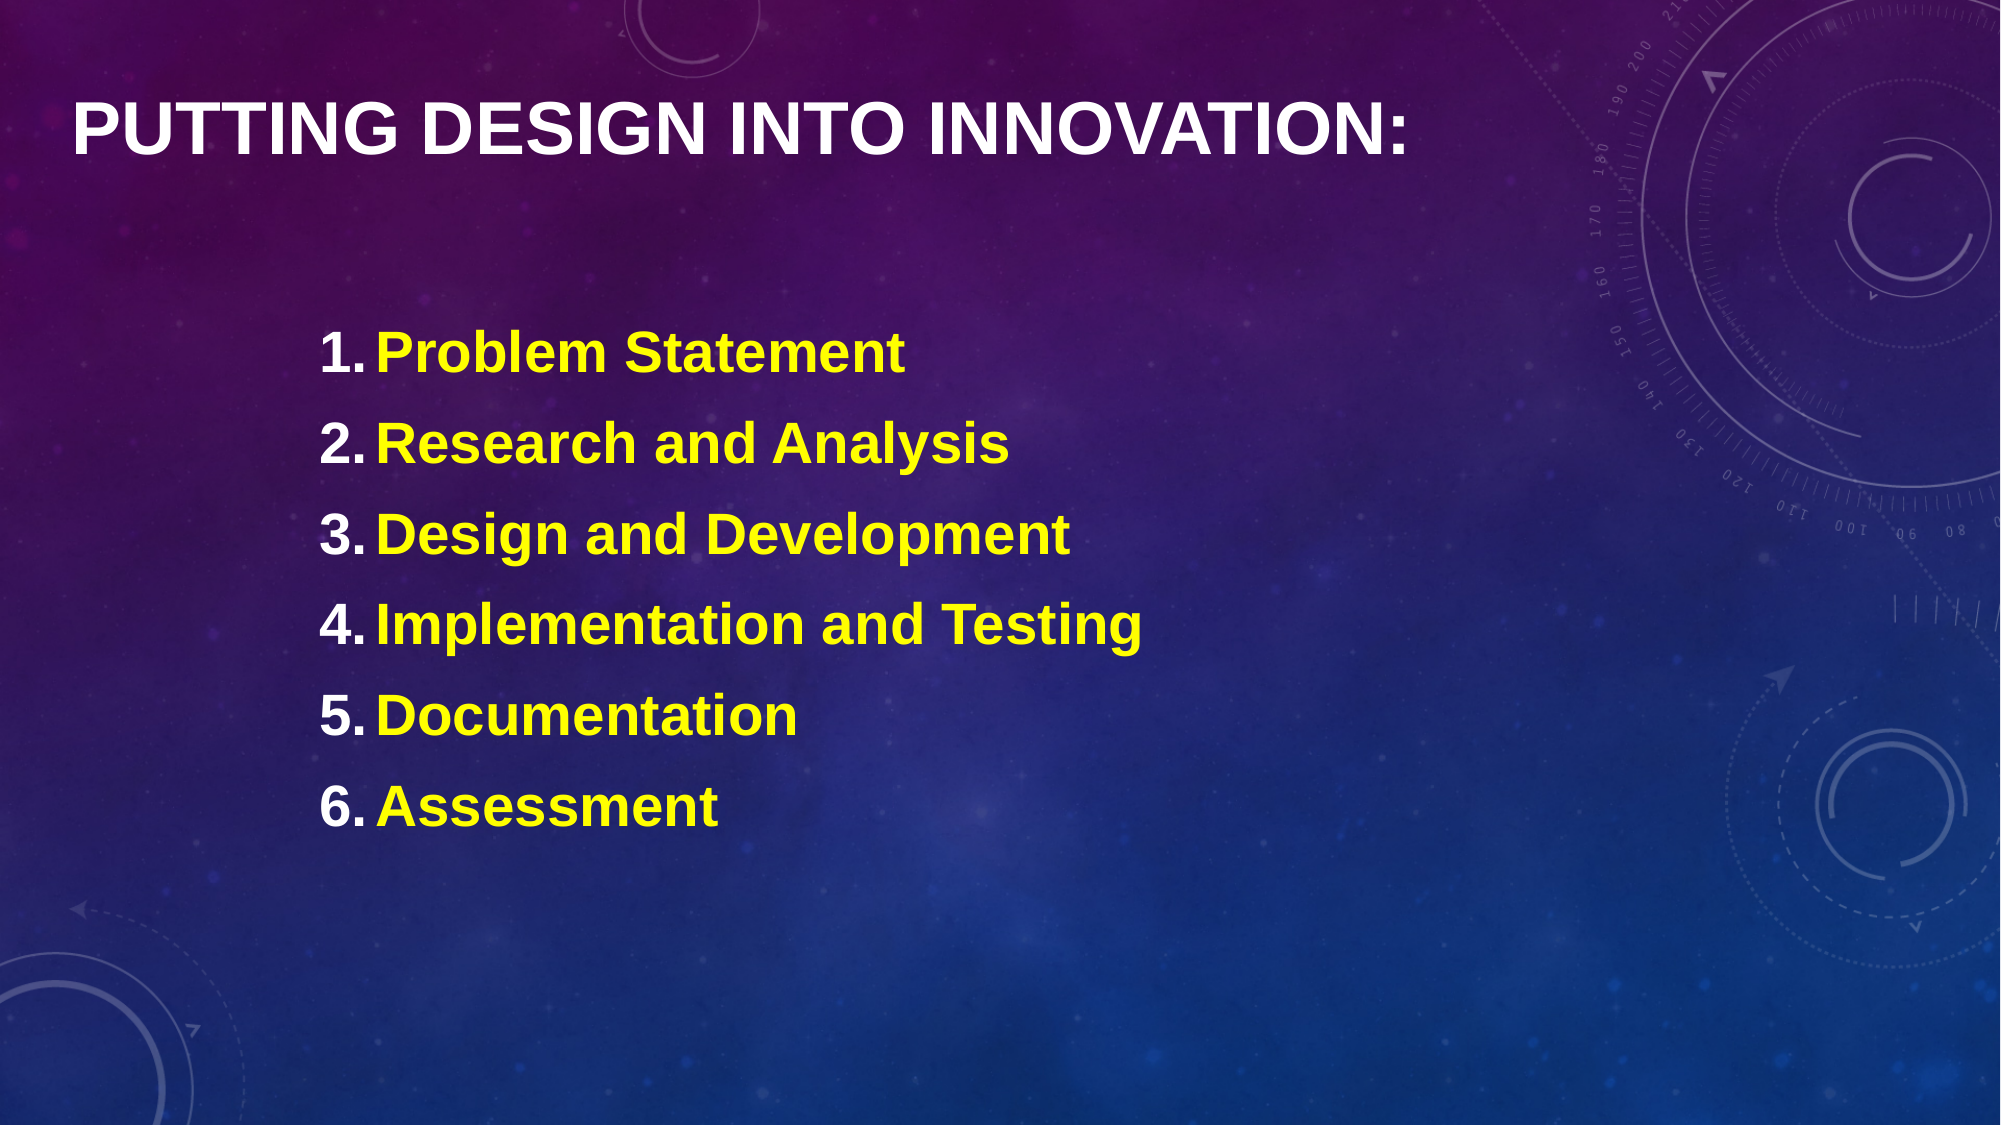

# Putting Design into Innovation:
Problem Statement
Research and Analysis
Design and Development
Implementation and Testing
Documentation
Assessment